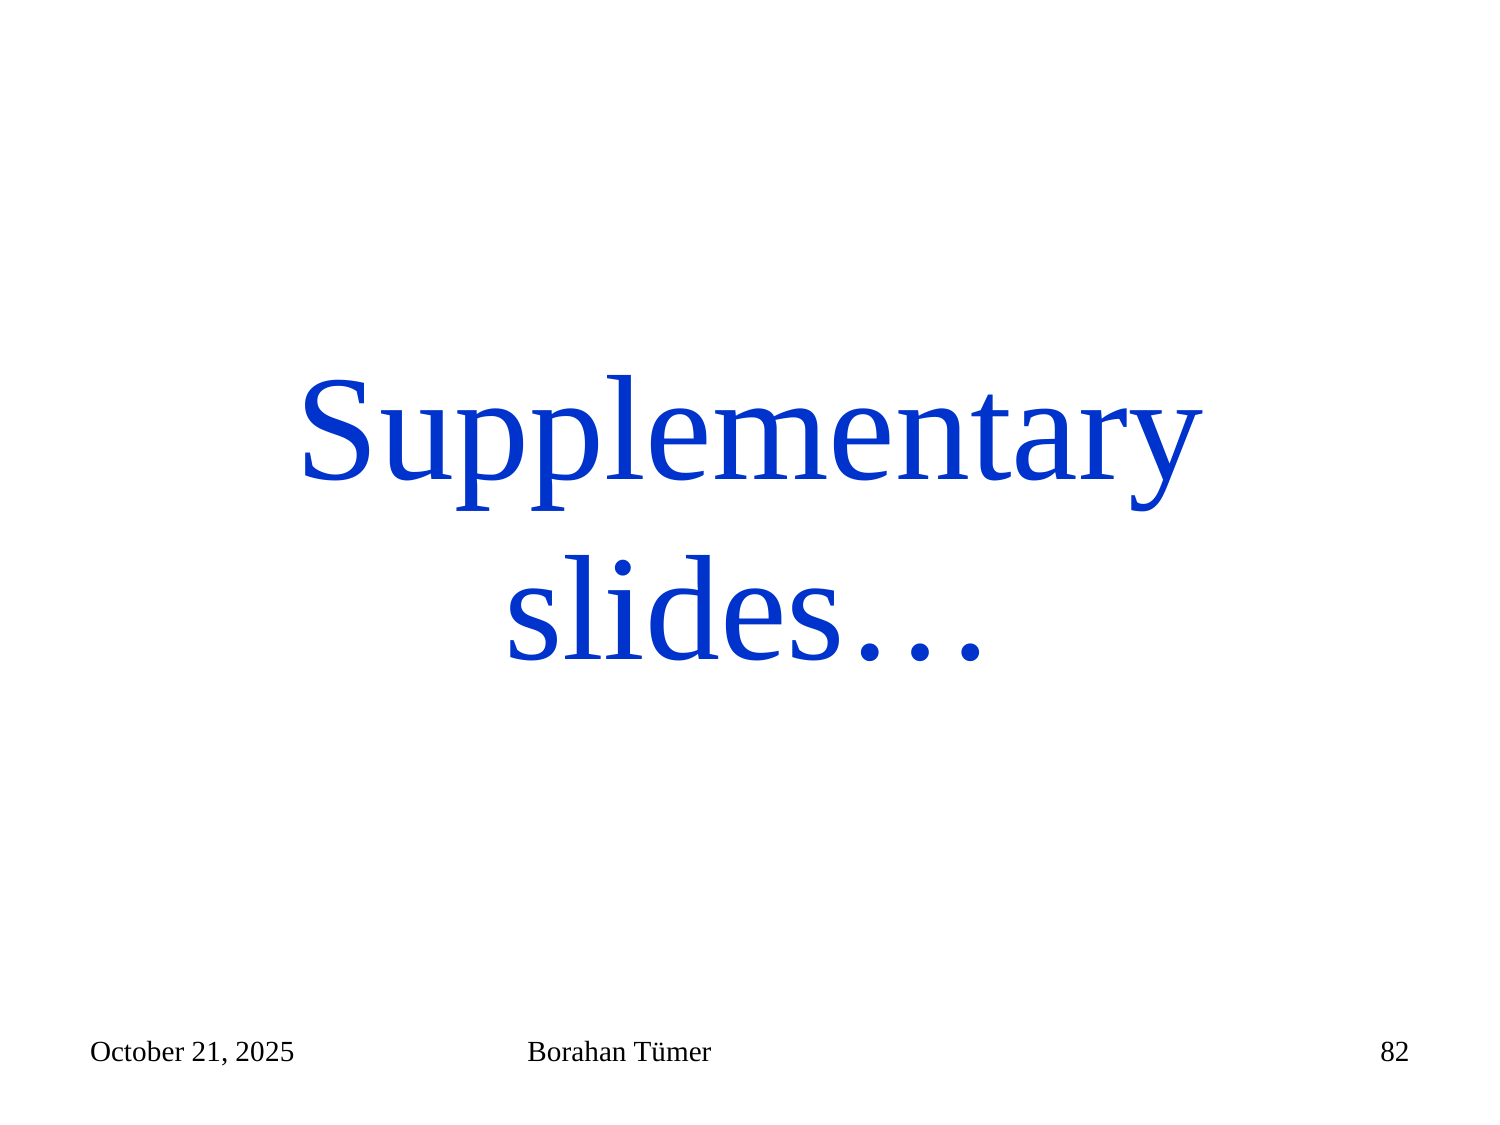

# Supplementary slides…
October 21, 2025
Borahan Tümer
82